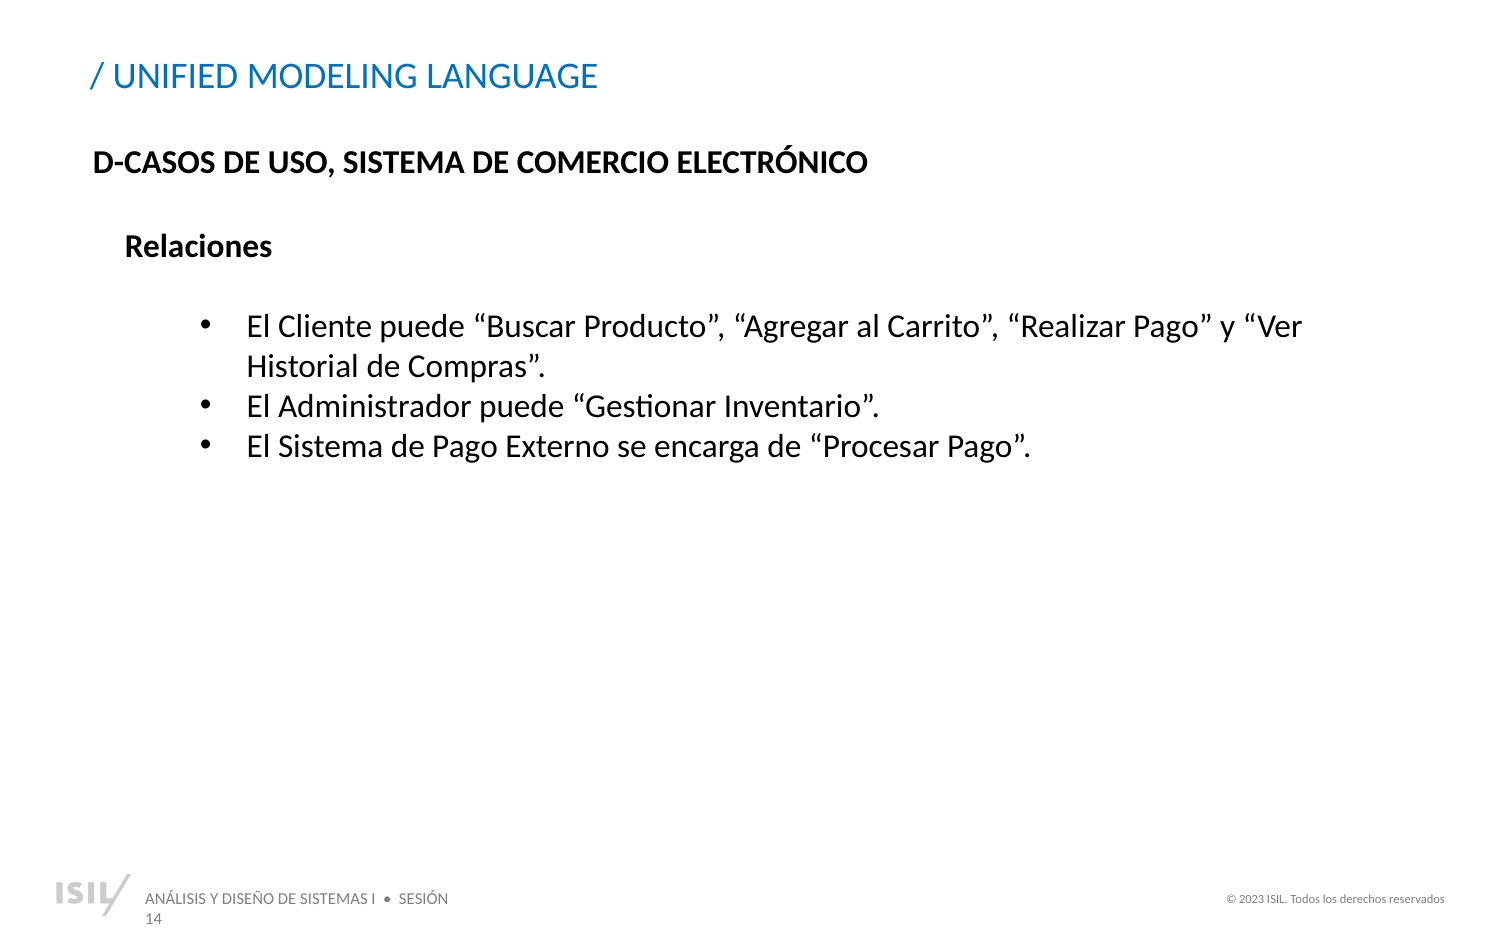

/ UNIFIED MODELING LANGUAGE
D-CASOS DE USO, SISTEMA DE COMERCIO ELECTRÓNICO
Relaciones

El Cliente puede “Buscar Producto”, “Agregar al Carrito”, “Realizar Pago” y “Ver Historial de Compras”.
El Administrador puede “Gestionar Inventario”.
El Sistema de Pago Externo se encarga de “Procesar Pago”.